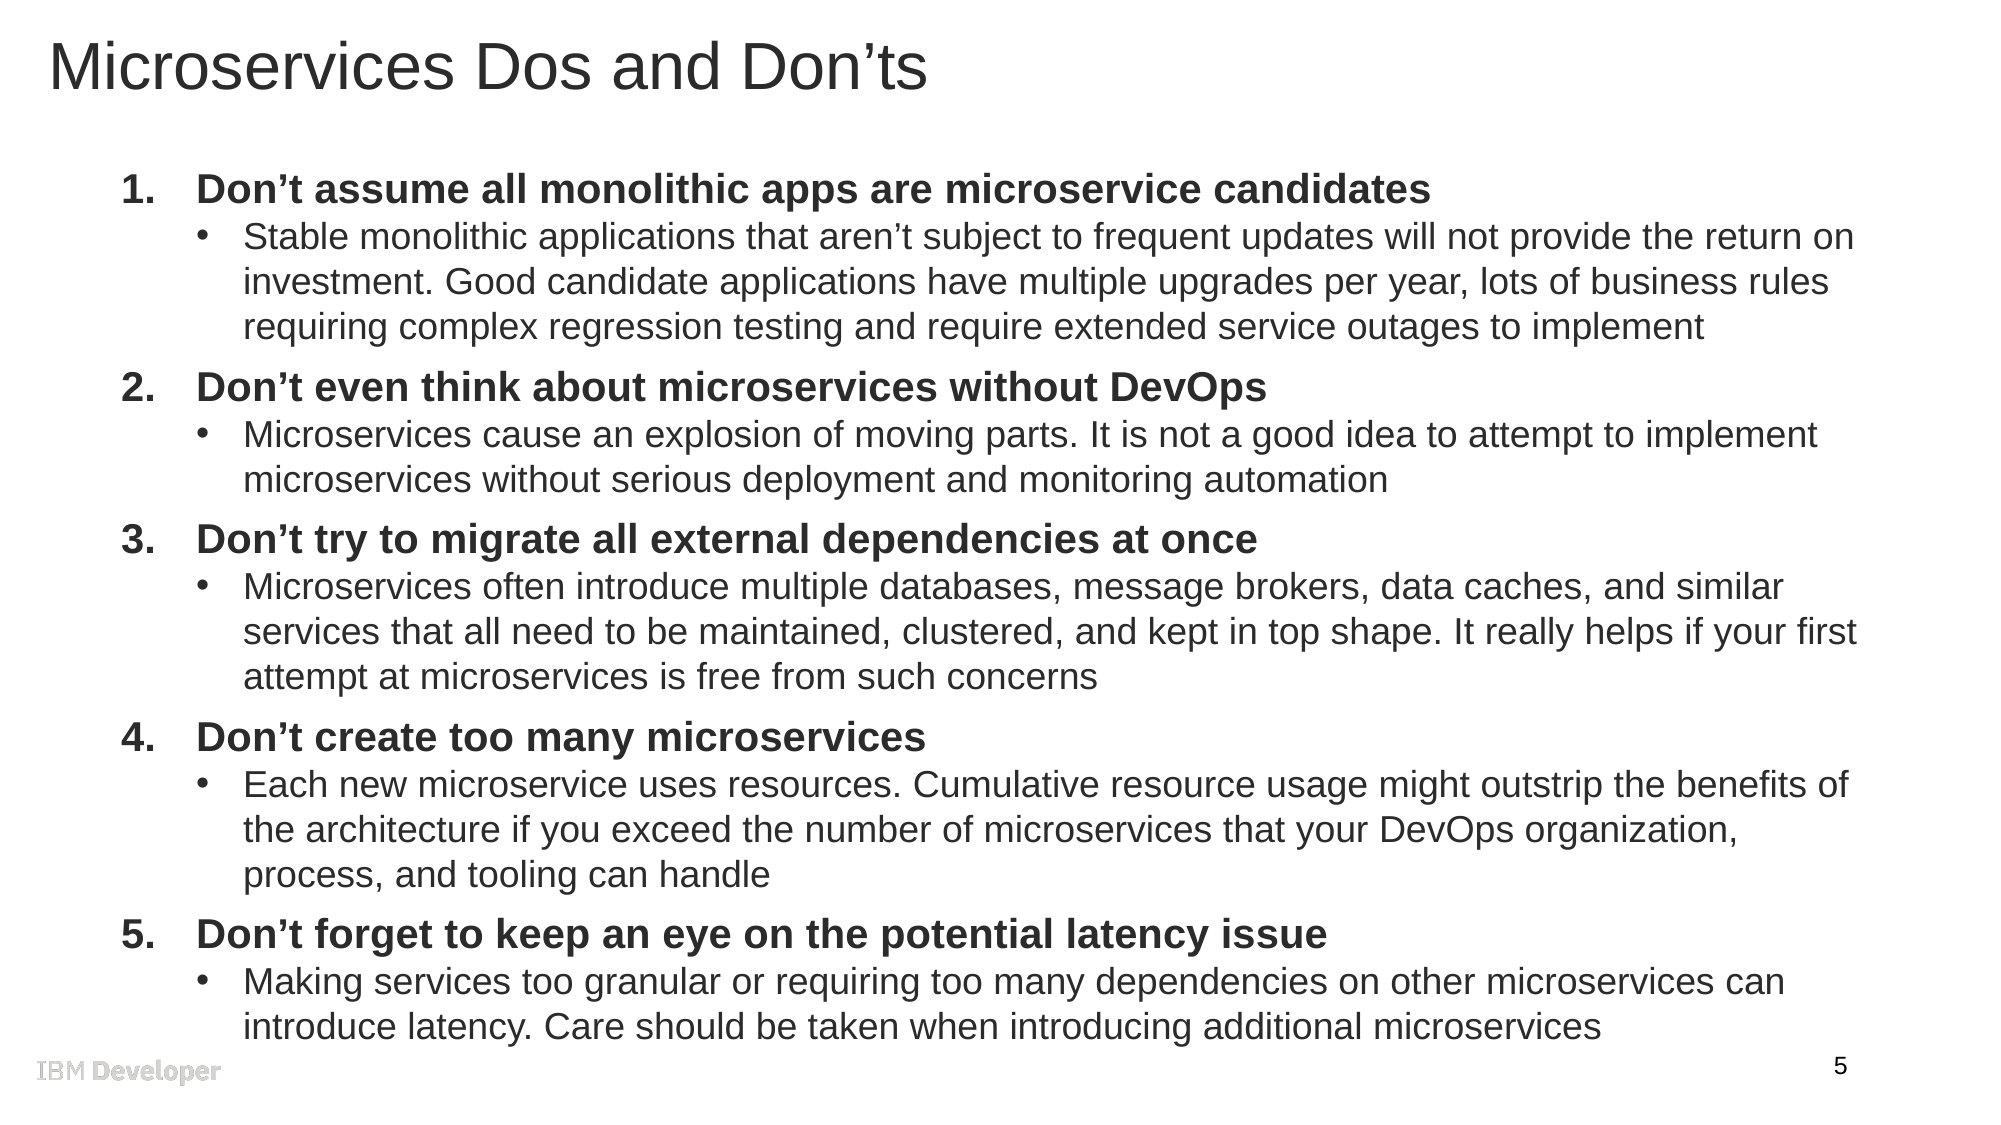

# Microservices Dos and Don’ts
Don’t assume all monolithic apps are microservice candidates
Stable monolithic applications that aren’t subject to frequent updates will not provide the return on investment. Good candidate applications have multiple upgrades per year, lots of business rules requiring complex regression testing and require extended service outages to implement
Don’t even think about microservices without DevOps
Microservices cause an explosion of moving parts. It is not a good idea to attempt to implement microservices without serious deployment and monitoring automation
Don’t try to migrate all external dependencies at once
Microservices often introduce multiple databases, message brokers, data caches, and similar services that all need to be maintained, clustered, and kept in top shape. It really helps if your first attempt at microservices is free from such concerns
Don’t create too many microservices
Each new microservice uses resources. Cumulative resource usage might outstrip the benefits of the architecture if you exceed the number of microservices that your DevOps organization, process, and tooling can handle
Don’t forget to keep an eye on the potential latency issue
Making services too granular or requiring too many dependencies on other microservices can introduce latency. Care should be taken when introducing additional microservices
5